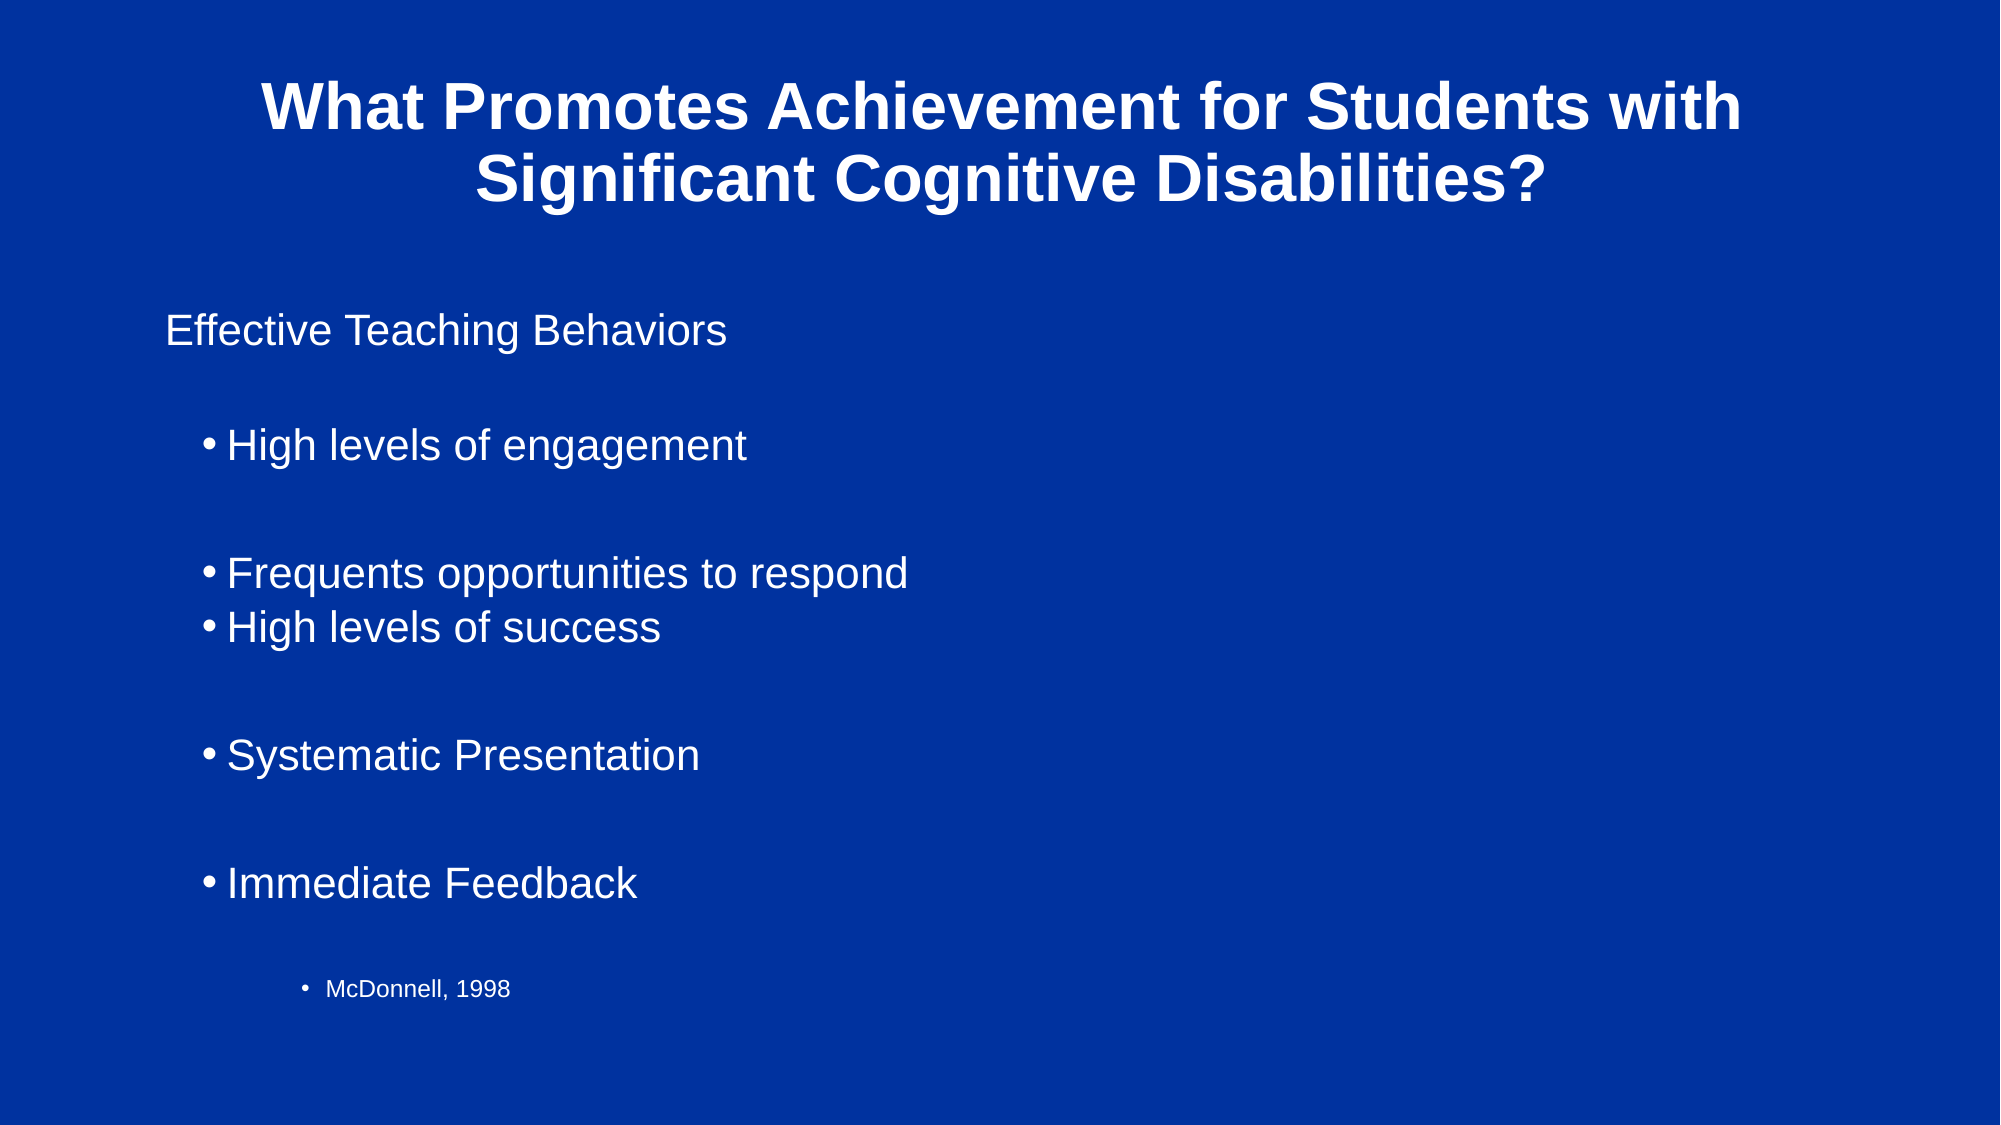

# What Promotes Achievement for Students with Significant Cognitive Disabilities?
 Effective Teaching Behaviors

High levels of engagement

Frequents opportunities to respond
High levels of success

Systematic Presentation

Immediate Feedback

McDonnell, 1998